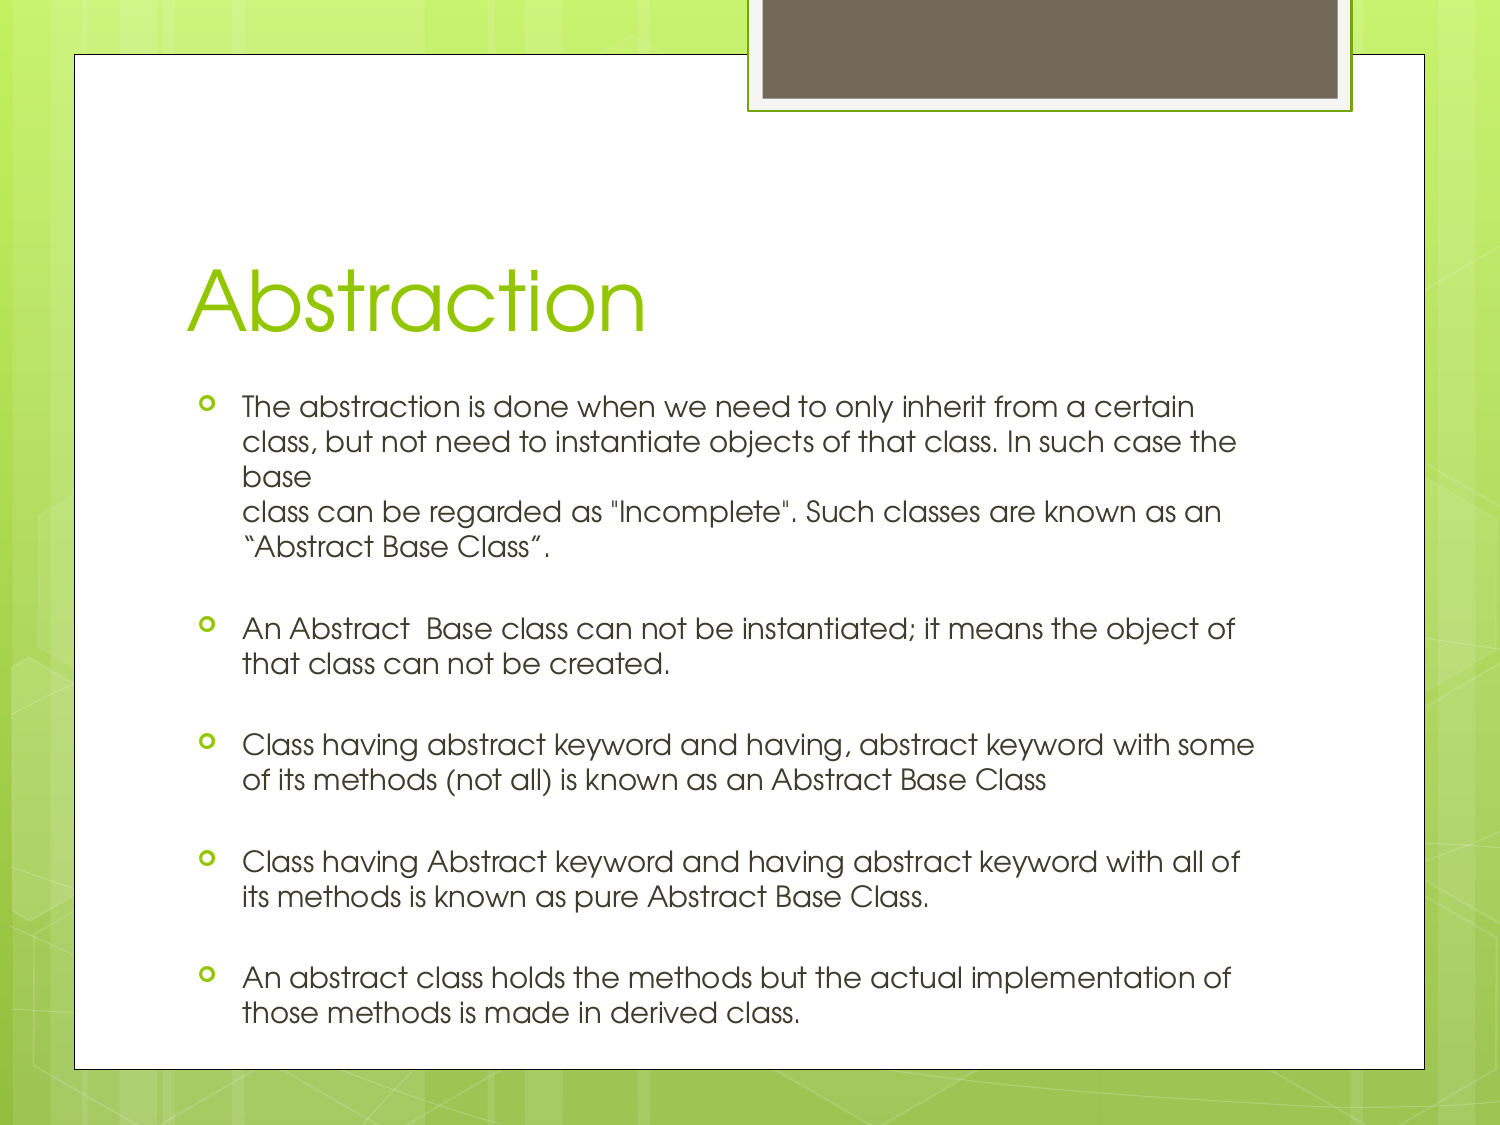

# Abstraction
The abstraction is done when we need to only inherit from a certain class, but not need to instantiate objects of that class. In such case the base
class can be regarded as "Incomplete". Such classes are known as an “Abstract Base Class”.

An Abstract  Base class can not be instantiated; it means the object of that class can not be created.

Class having abstract keyword and having, abstract keyword with some of its methods (not all) is known as an Abstract Base Class

Class having Abstract keyword and having abstract keyword with all of its methods is known as pure Abstract Base Class.

An abstract class holds the methods but the actual implementation of those methods is made in derived class.